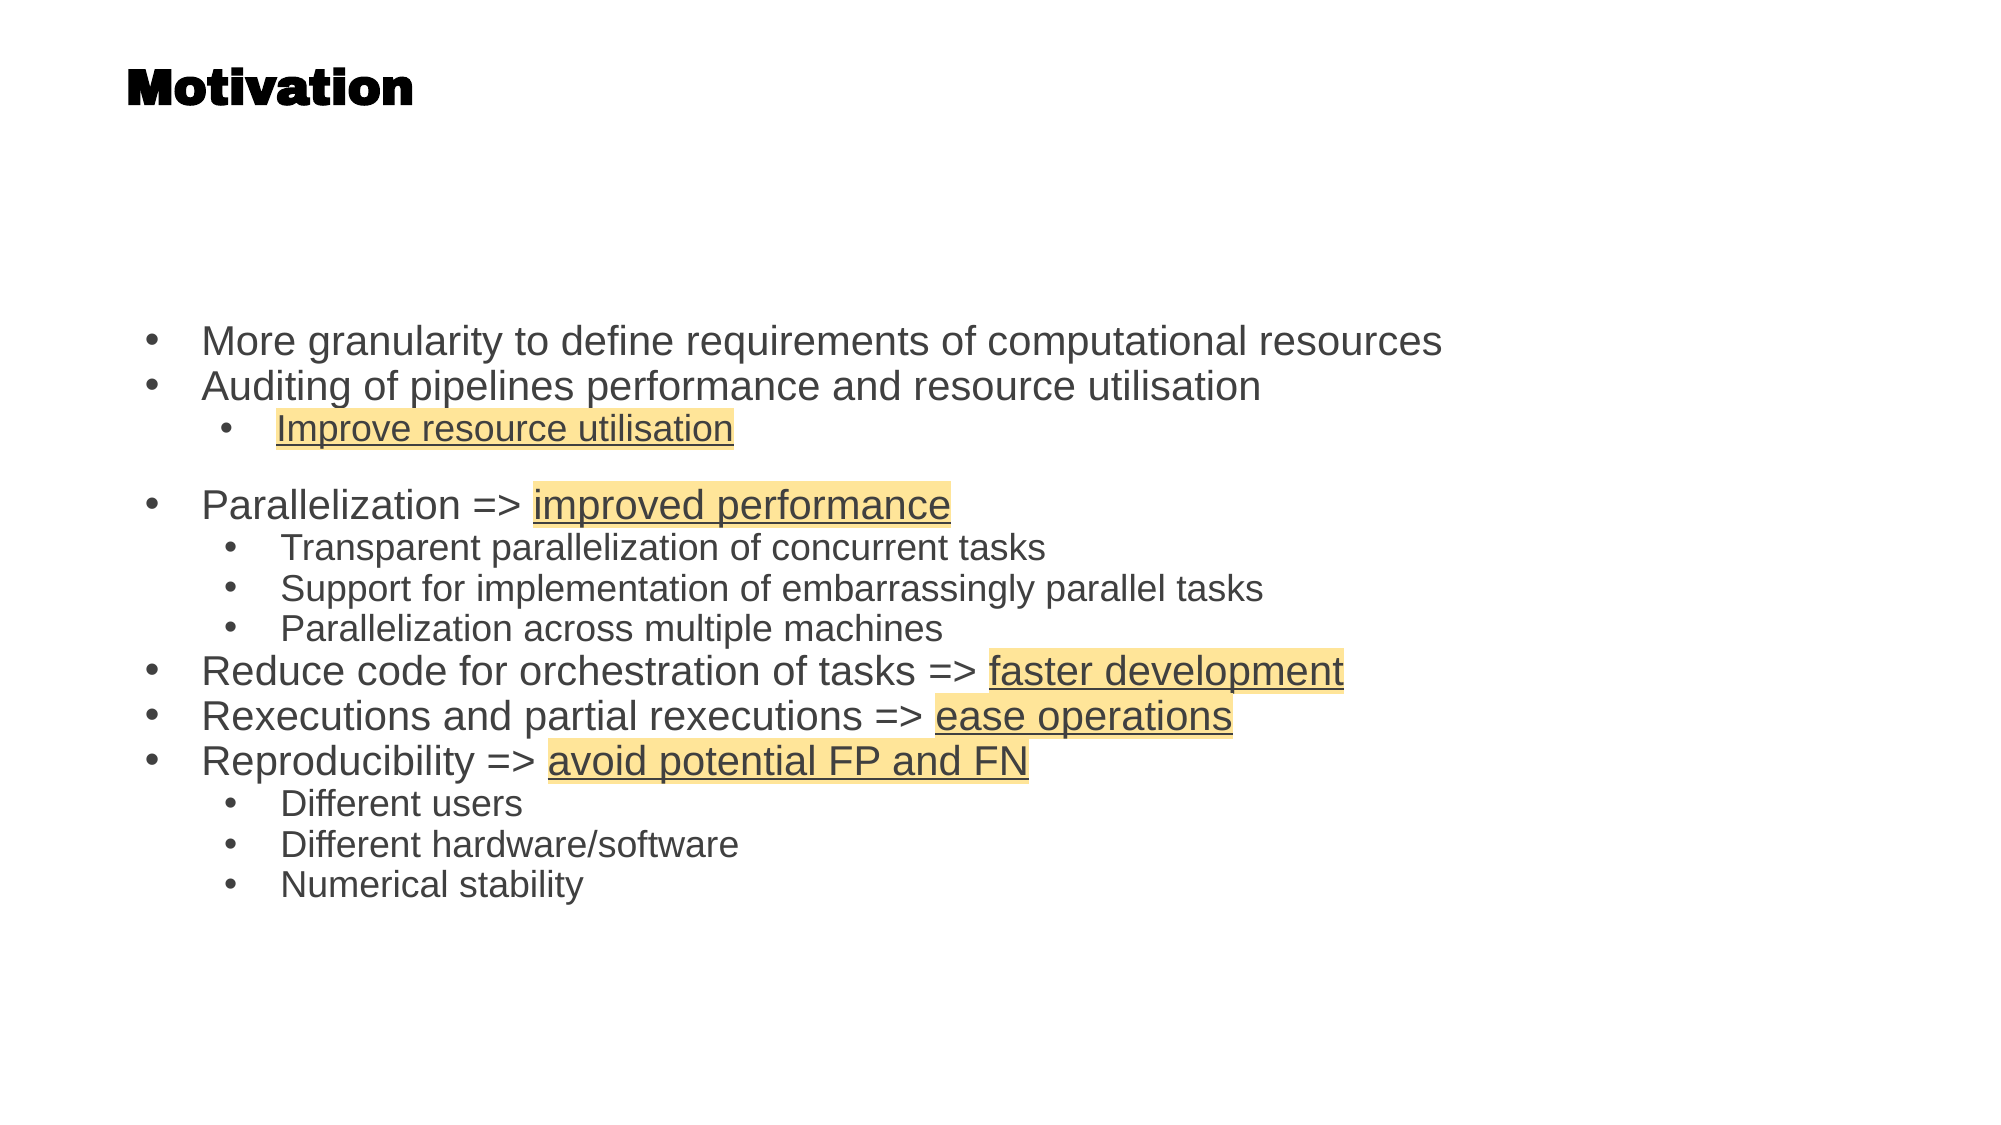

# Motivation
More granularity to define requirements of computational resources
Auditing of pipelines performance and resource utilisation
Improve resource utilisation
Parallelization => improved performance
Transparent parallelization of concurrent tasks
Support for implementation of embarrassingly parallel tasks
Parallelization across multiple machines
Reduce code for orchestration of tasks => faster development
Rexecutions and partial rexecutions => ease operations
Reproducibility => avoid potential FP and FN
Different users
Different hardware/software
Numerical stability